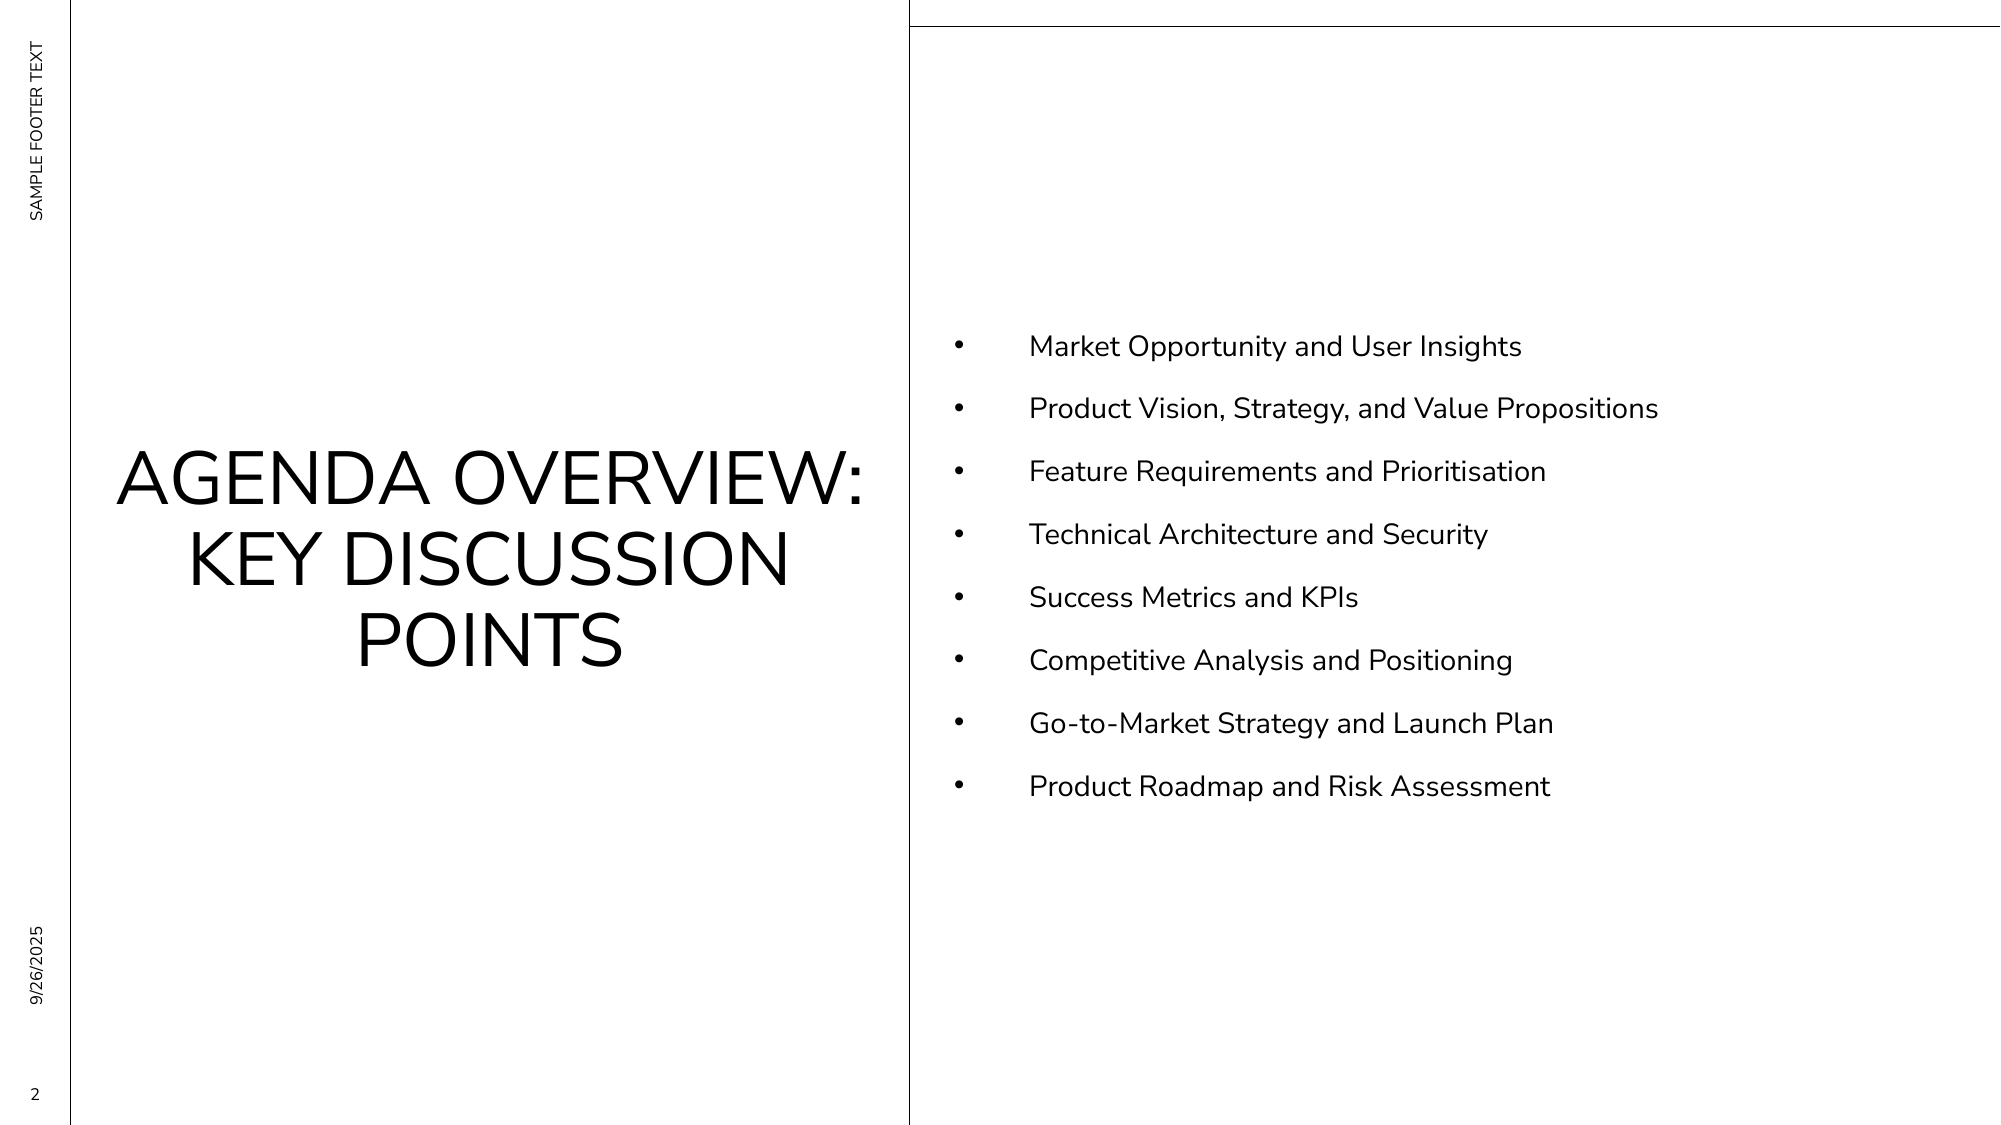

# Agenda Overview: Key Discussion Points
Market Opportunity and User Insights
Product Vision, Strategy, and Value Propositions
Feature Requirements and Prioritisation
Technical Architecture and Security
Success Metrics and KPIs
Competitive Analysis and Positioning
Go-to-Market Strategy and Launch Plan
Product Roadmap and Risk Assessment
SAMPLE FOOTER TEXT
9/26/2025
2